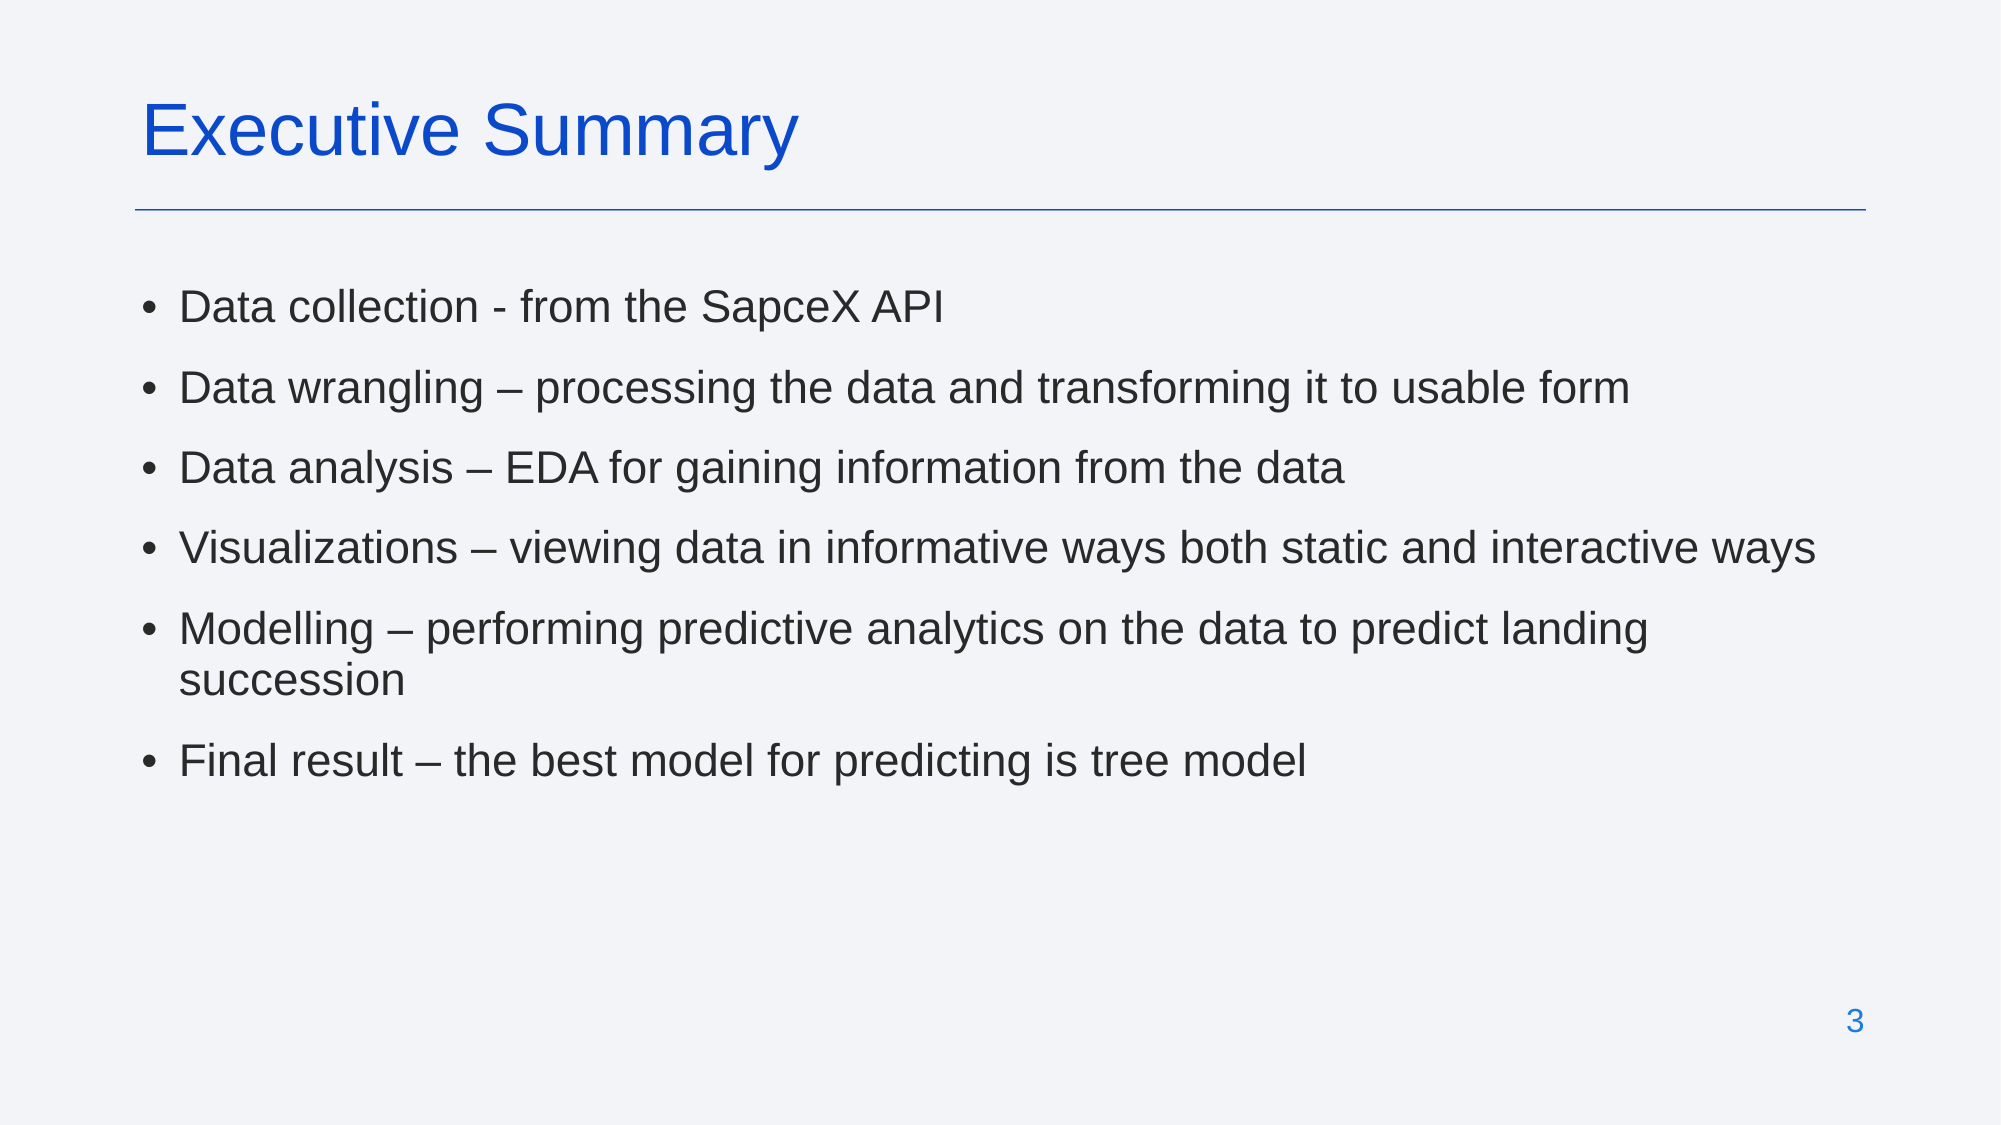

Executive Summary
Data collection - from the SapceX API
Data wrangling – processing the data and transforming it to usable form
Data analysis – EDA for gaining information from the data
Visualizations – viewing data in informative ways both static and interactive ways
Modelling – performing predictive analytics on the data to predict landing succession
Final result – the best model for predicting is tree model
3